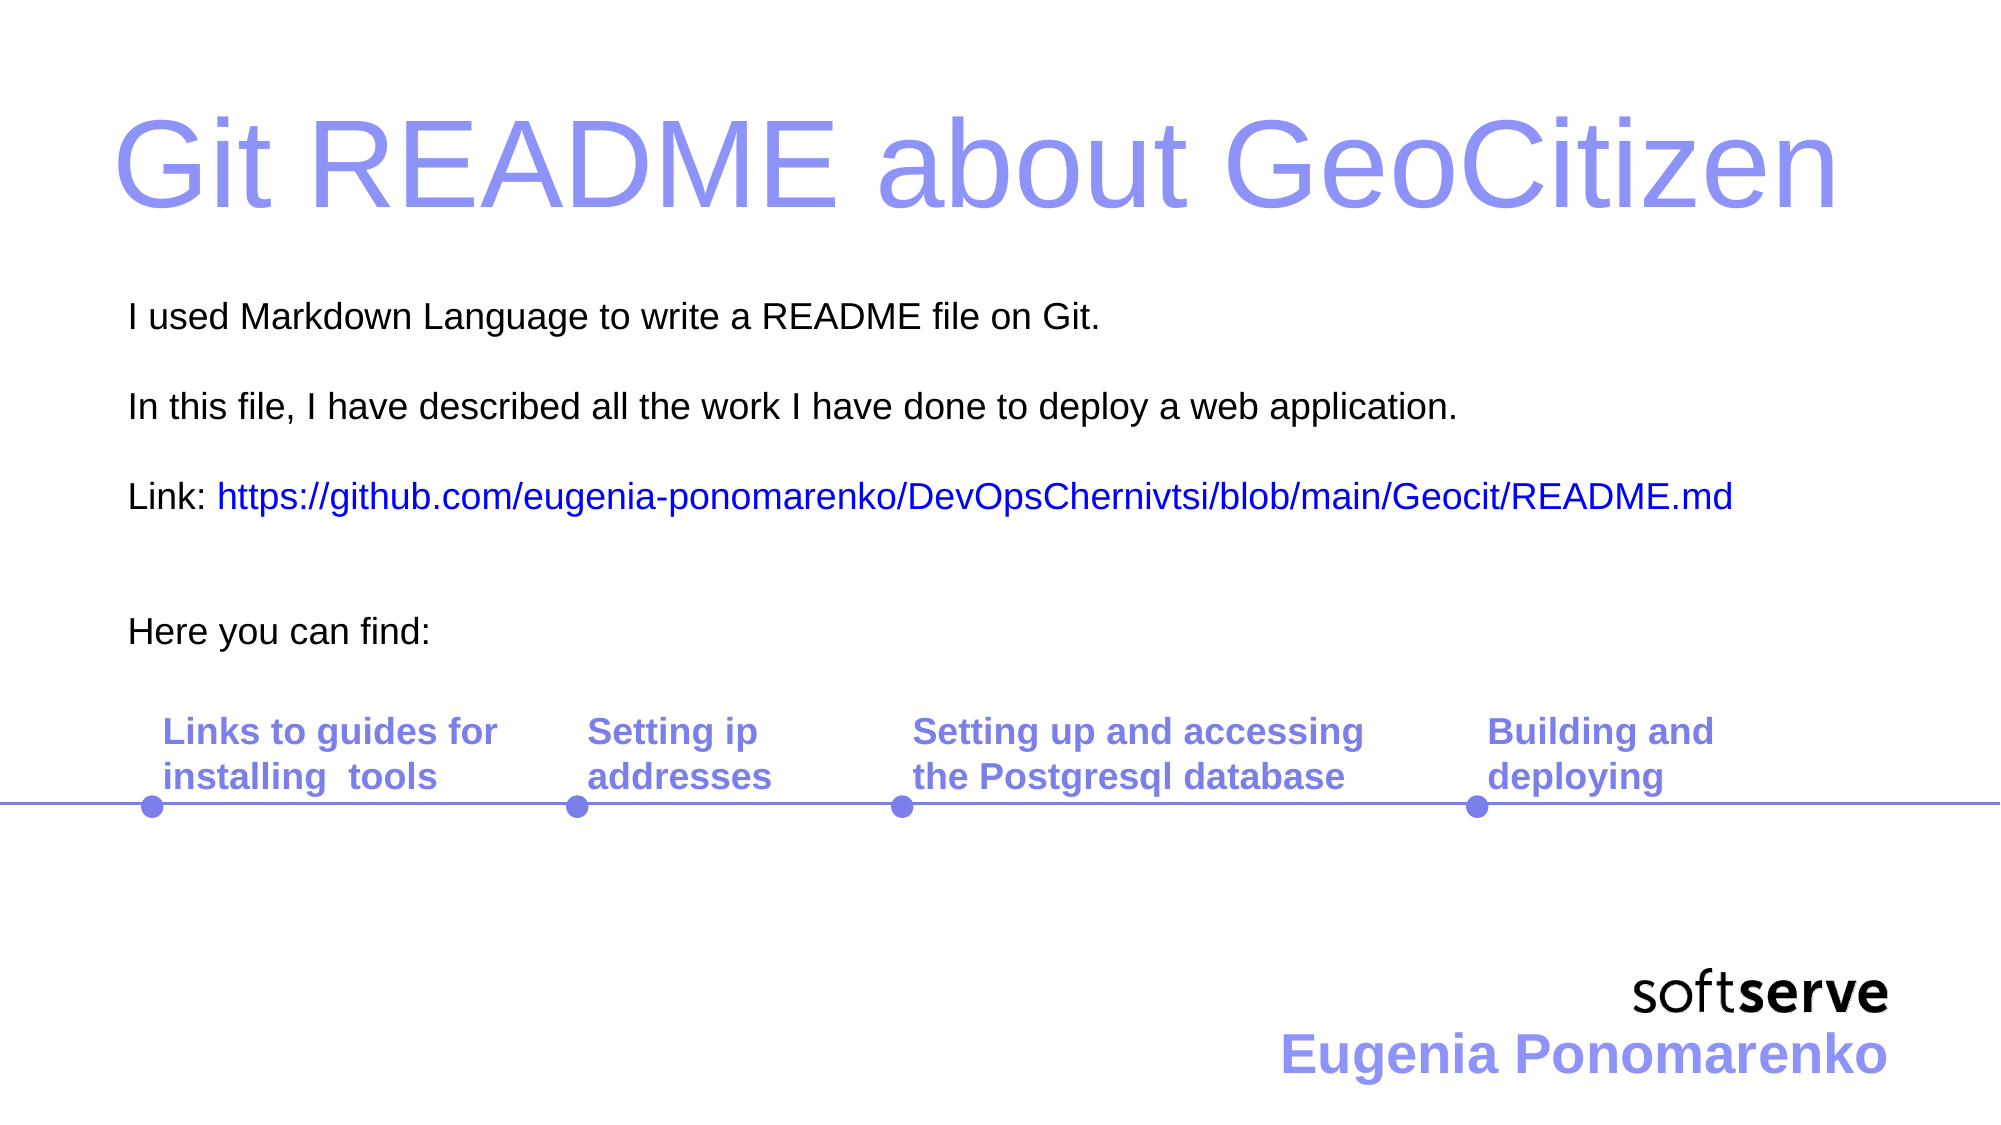

# Git README about GeoCitizen
I used Markdown Language to write a README file on Git.

In this file, I have described all the work I have done to deploy a web application.

Link: https://github.com/eugenia-ponomarenko/DevOpsChernivtsi/blob/main/Geocit/README.md

Here you can find:
Links to guides for installing  tools
Setting ip addresses
Setting up and accessing the Postgresql database
Building and deploying

Eugenia Ponomarenko